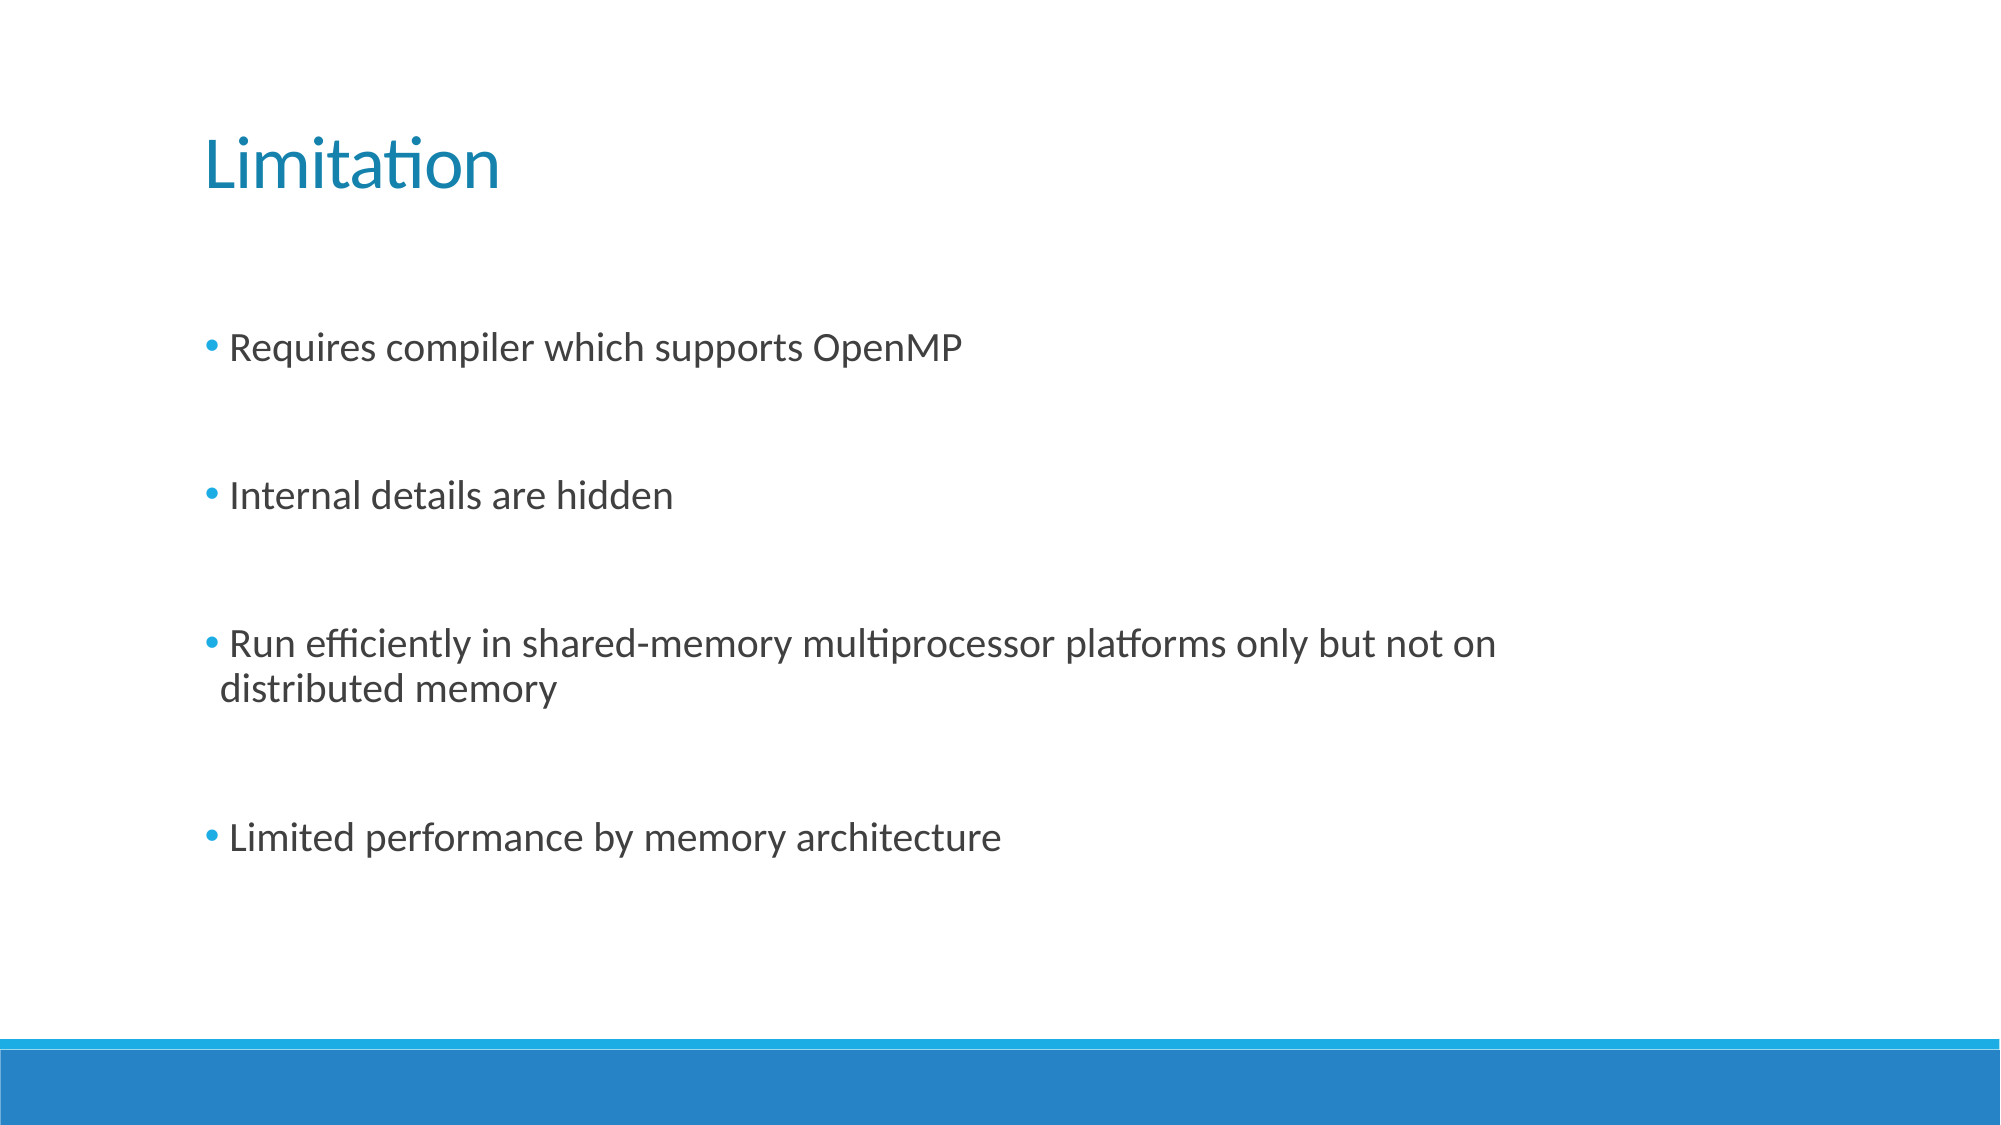

Limitation
 Requires compiler which supports OpenMP

 Internal details are hidden

 Run efficiently in shared-memory multiprocessor platforms only but not on distributed memory

 Limited performance by memory architecture